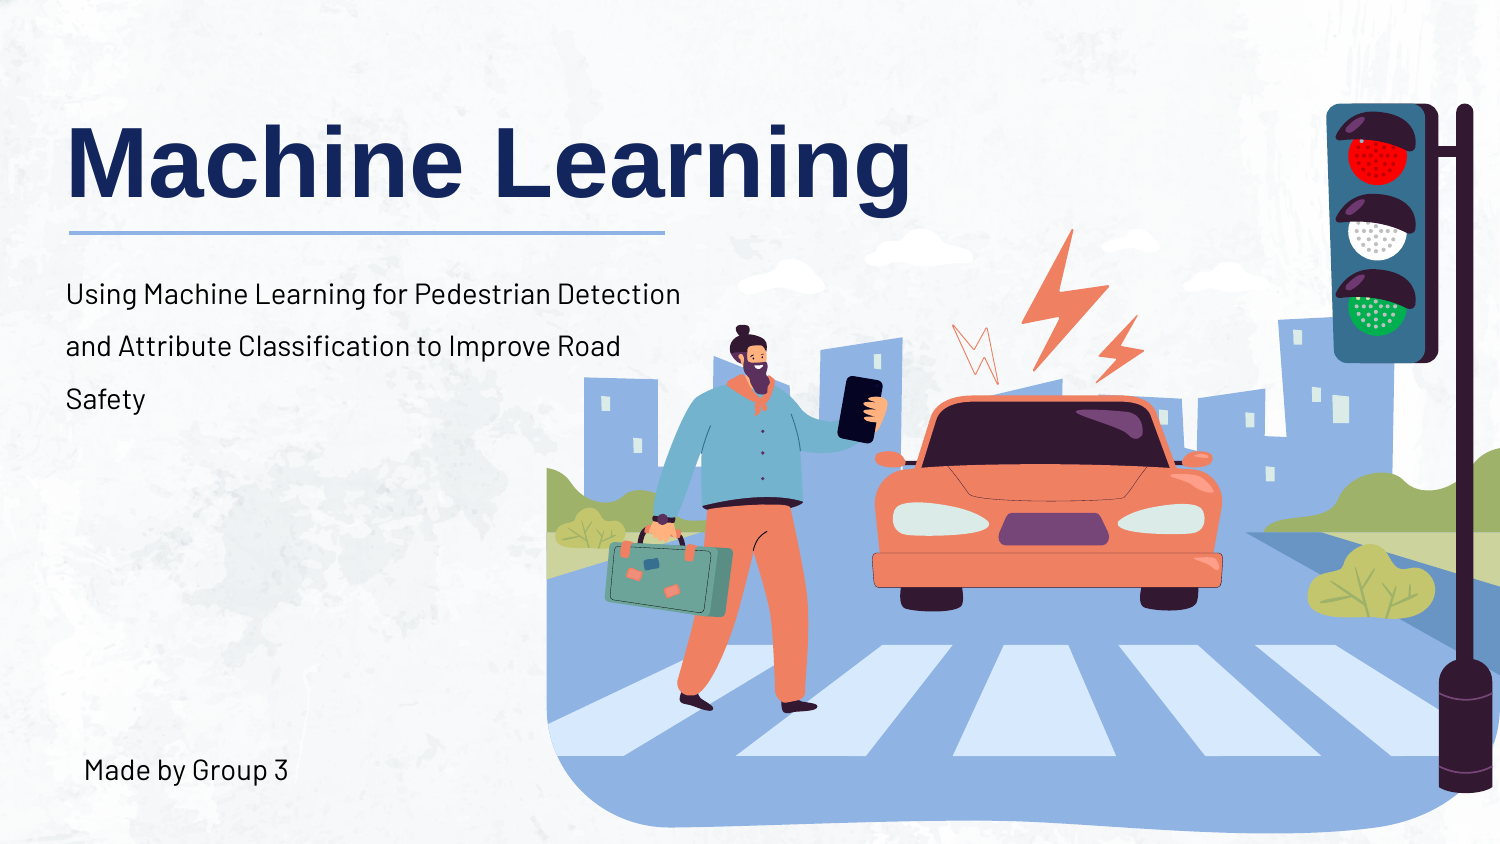

Machine Learning

Table of Contents
01
Introduction
05
Using Machine Learning for Pedestrian Detection and Attribute Classification to Improve Road Safety
Model 2- VAE
02
Project Summary
06
Sample code- VAE
03
Model 1- LSTM
07
Model Comparison
04
Sample Code- LSTM
08
Conclusion and Recommendations
Made by Group 3